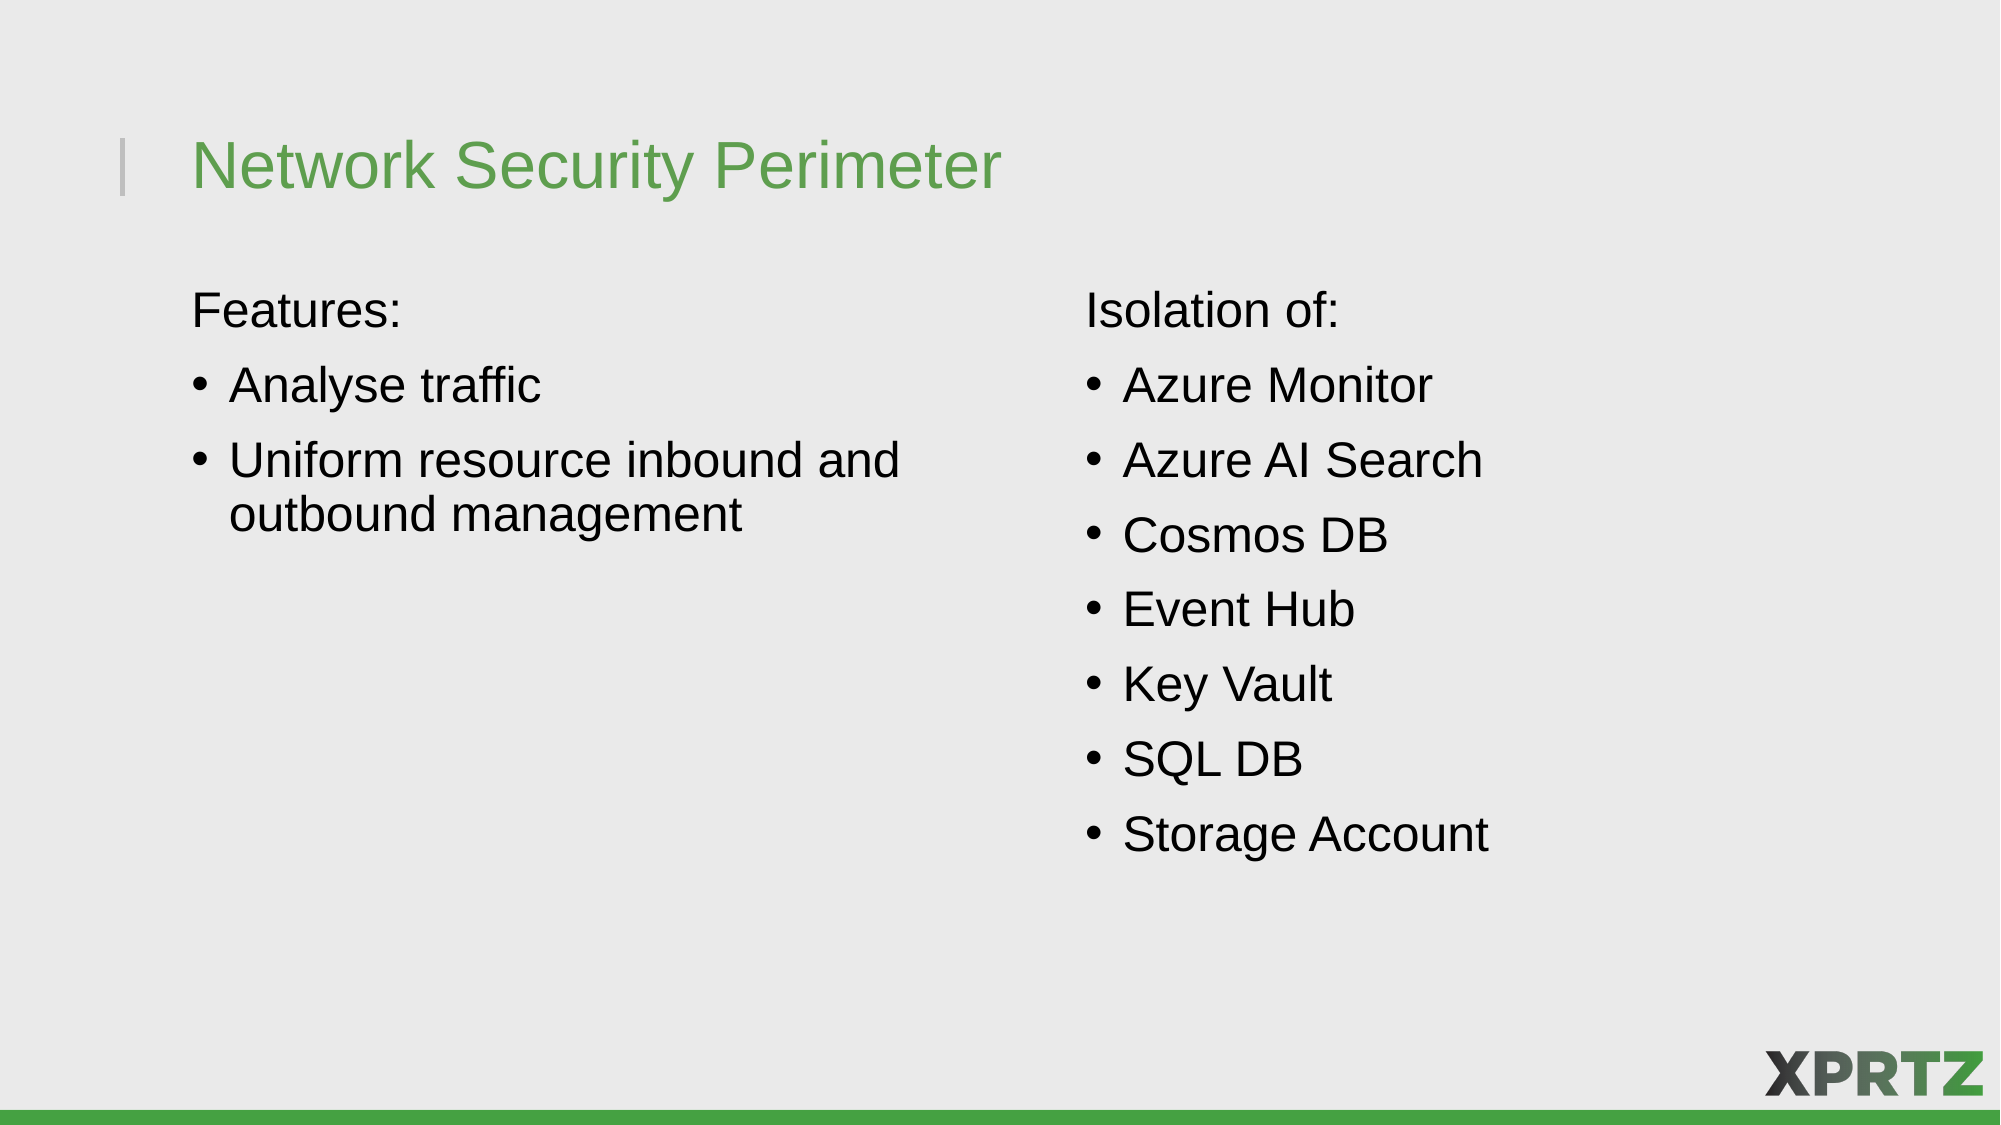

# Network Security Perimeter
Features:
Analyse traffic
Uniform resource inbound and outbound management
Isolation of:
Azure Monitor
Azure AI Search
Cosmos DB
Event Hub
Key Vault
SQL DB
Storage Account